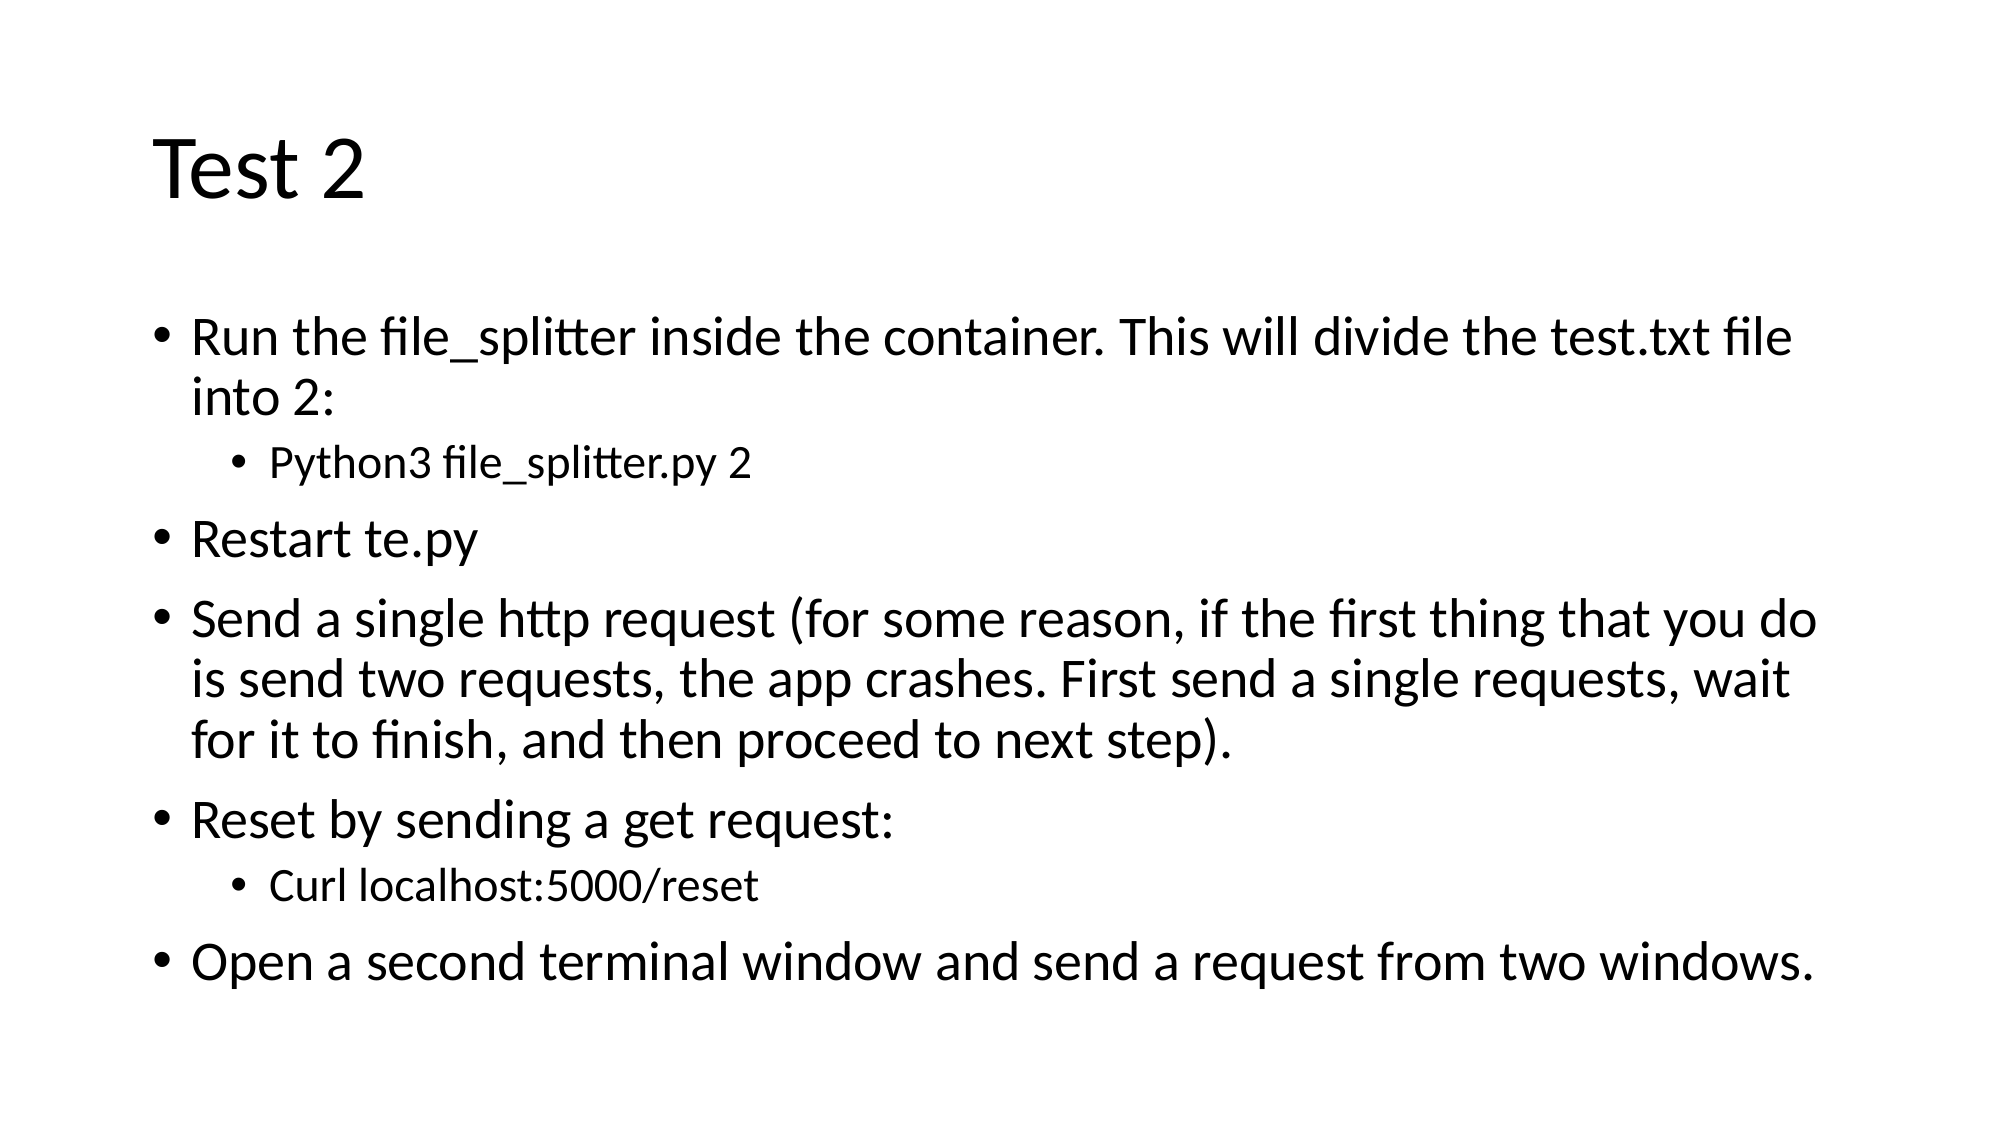

# Test 2
Run the file_splitter inside the container. This will divide the test.txt file into 2:
Python3 file_splitter.py 2
Restart te.py
Send a single http request (for some reason, if the first thing that you do is send two requests, the app crashes. First send a single requests, wait for it to finish, and then proceed to next step).
Reset by sending a get request:
Curl localhost:5000/reset
Open a second terminal window and send a request from two windows.